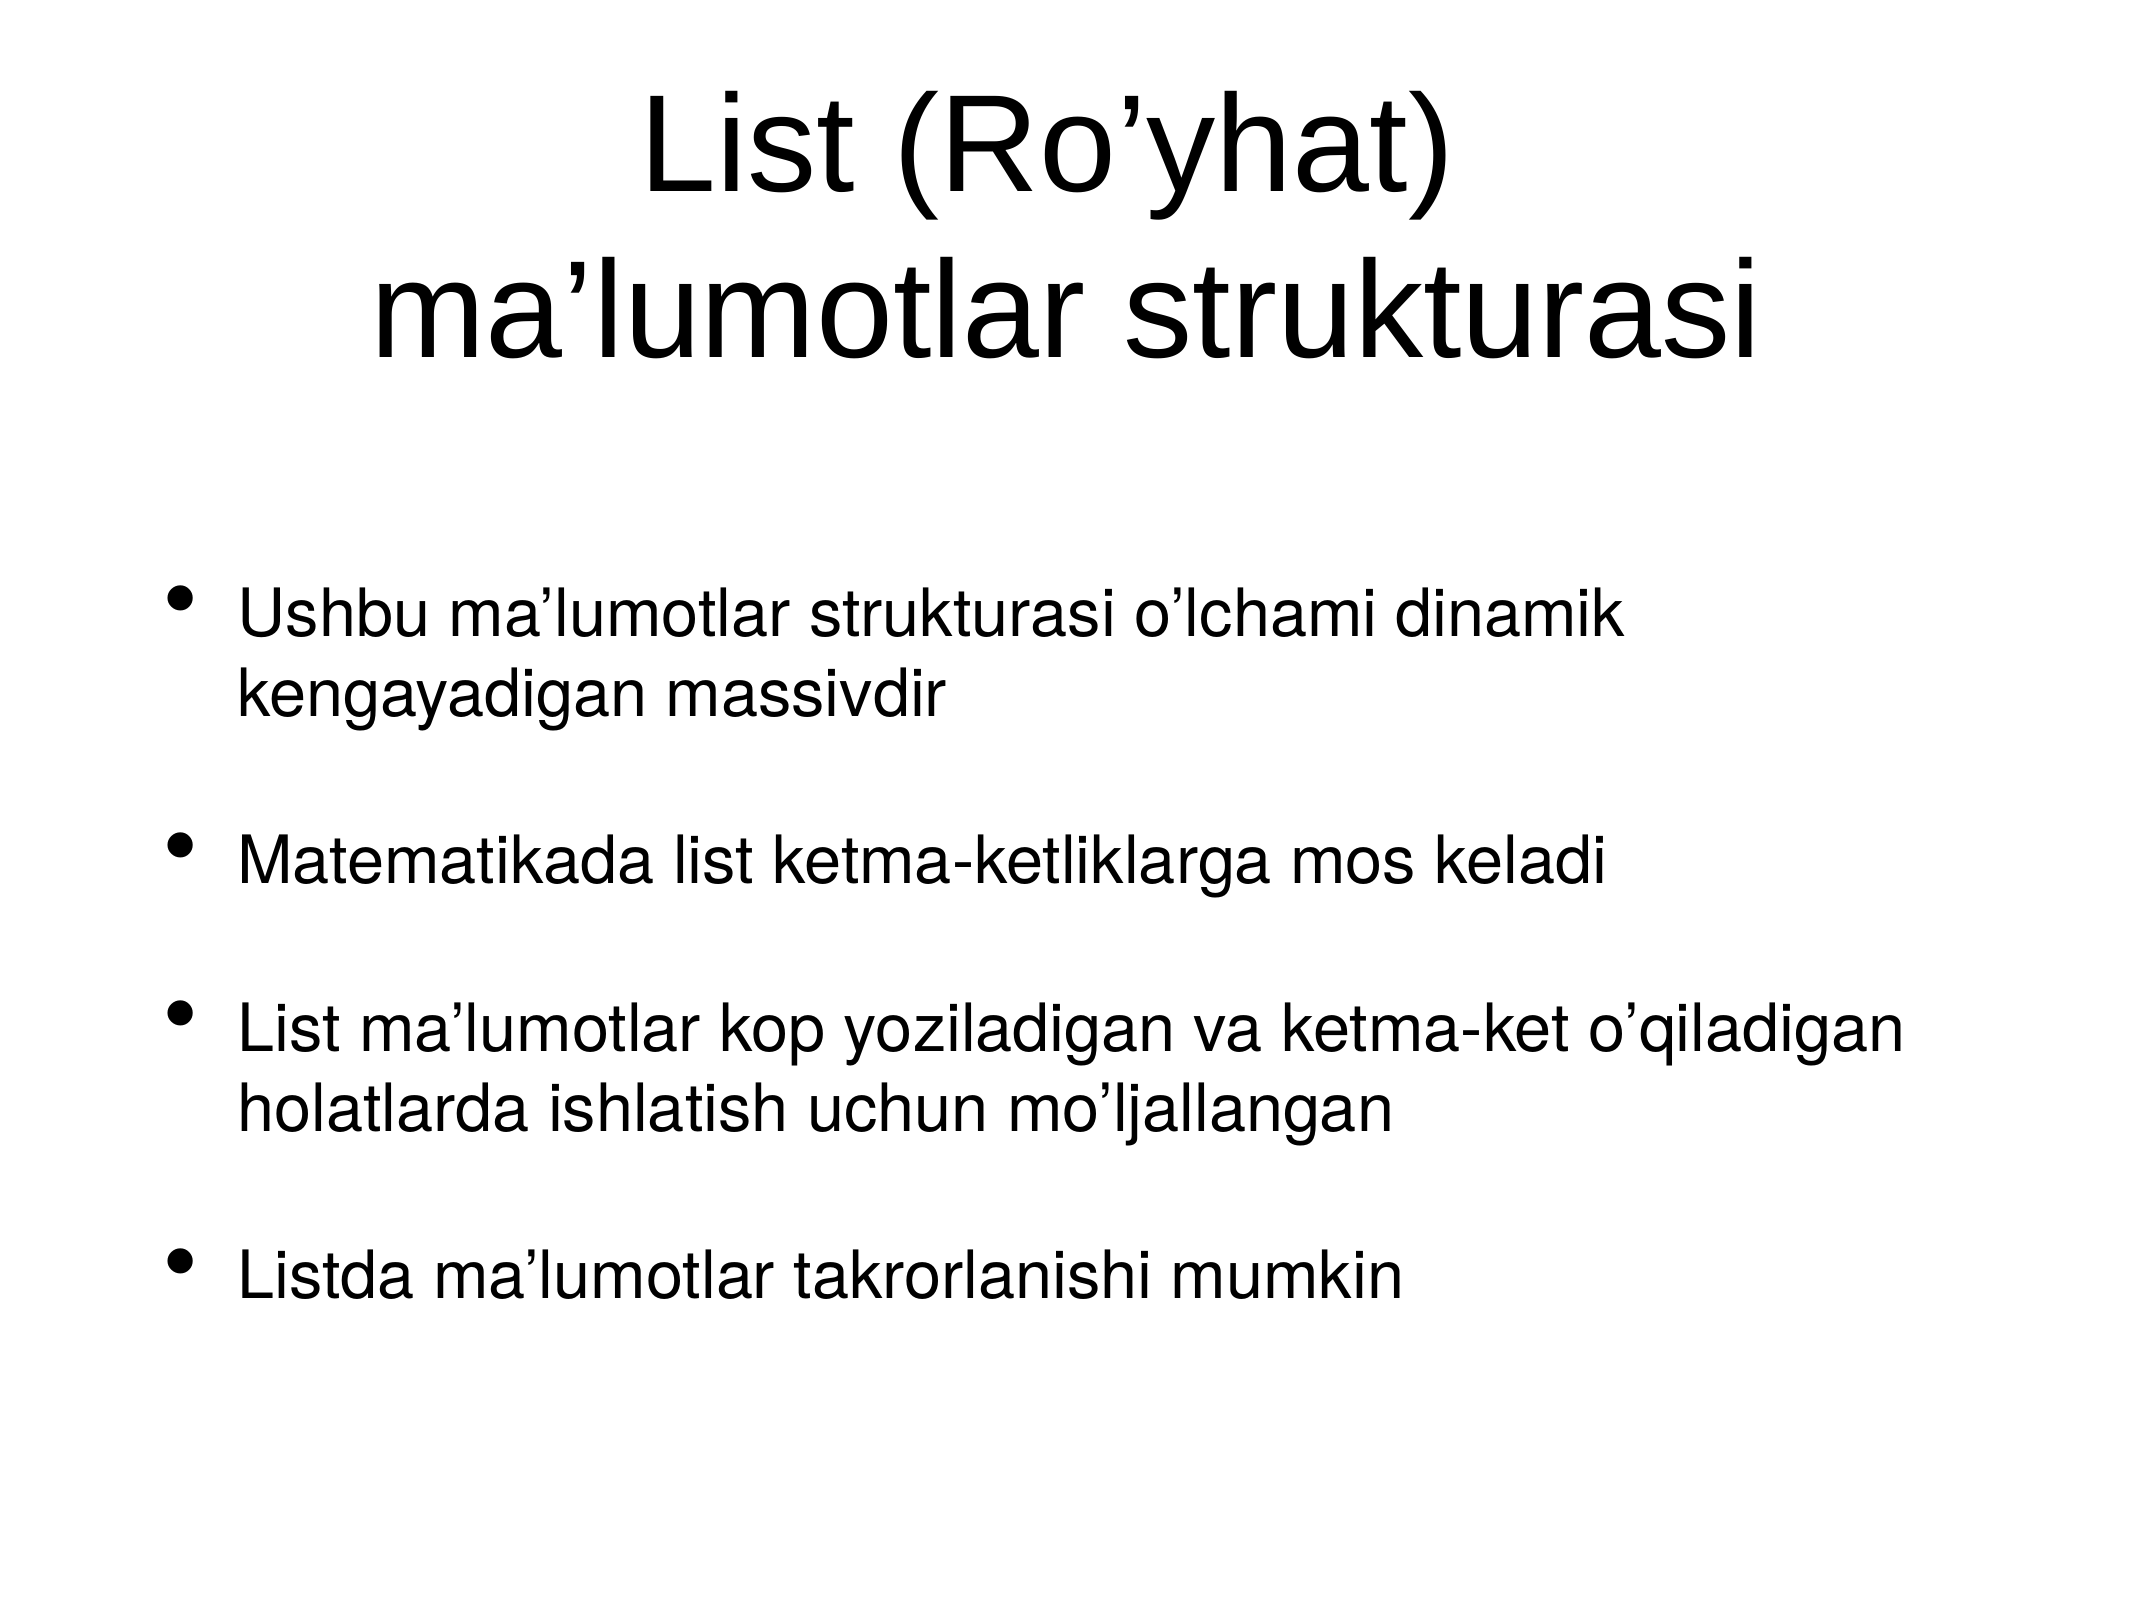

# List (Ro’yhat) ma’lumotlar strukturasi
Ushbu ma’lumotlar strukturasi o’lchami dinamik kengayadigan massivdir
Matematikada list ketma-ketliklarga mos keladi
List ma’lumotlar kop yoziladigan va ketma-ket o’qiladigan holatlarda ishlatish uchun mo’ljallangan
Listda ma’lumotlar takrorlanishi mumkin